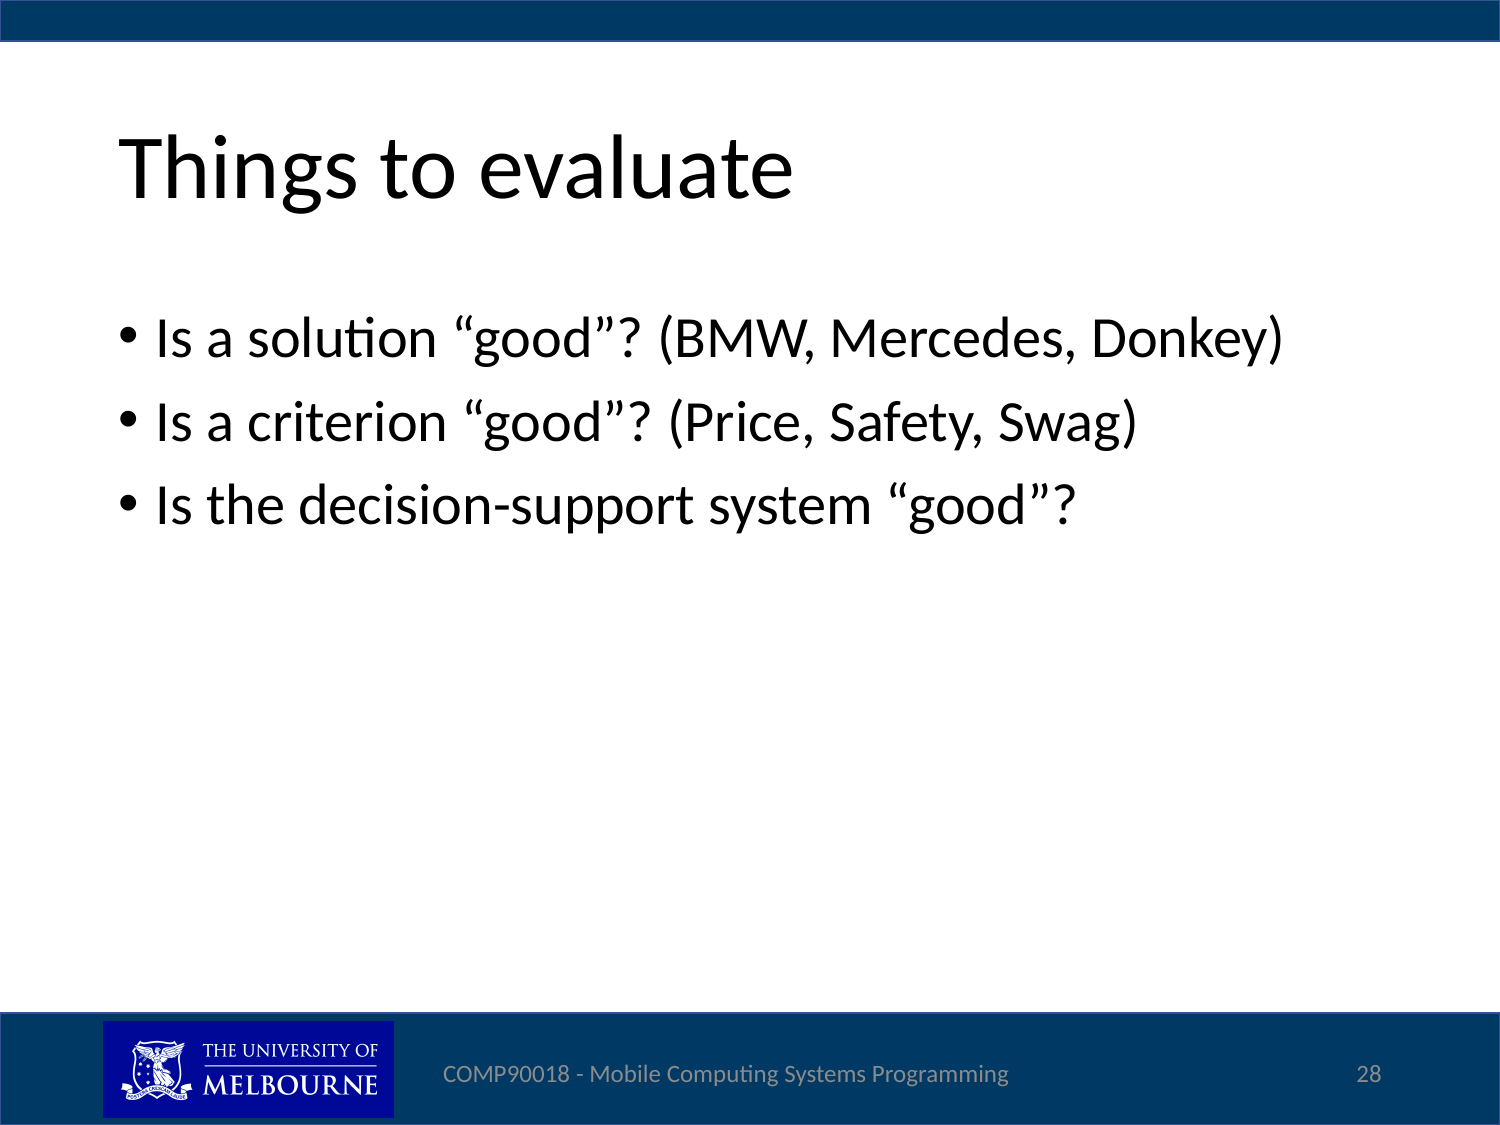

# Things to evaluate
Is a solution “good”? (BMW, Mercedes, Donkey)
Is a criterion “good”? (Price, Safety, Swag)
Is the decision-support system “good”?
COMP90018 - Mobile Computing Systems Programming
28